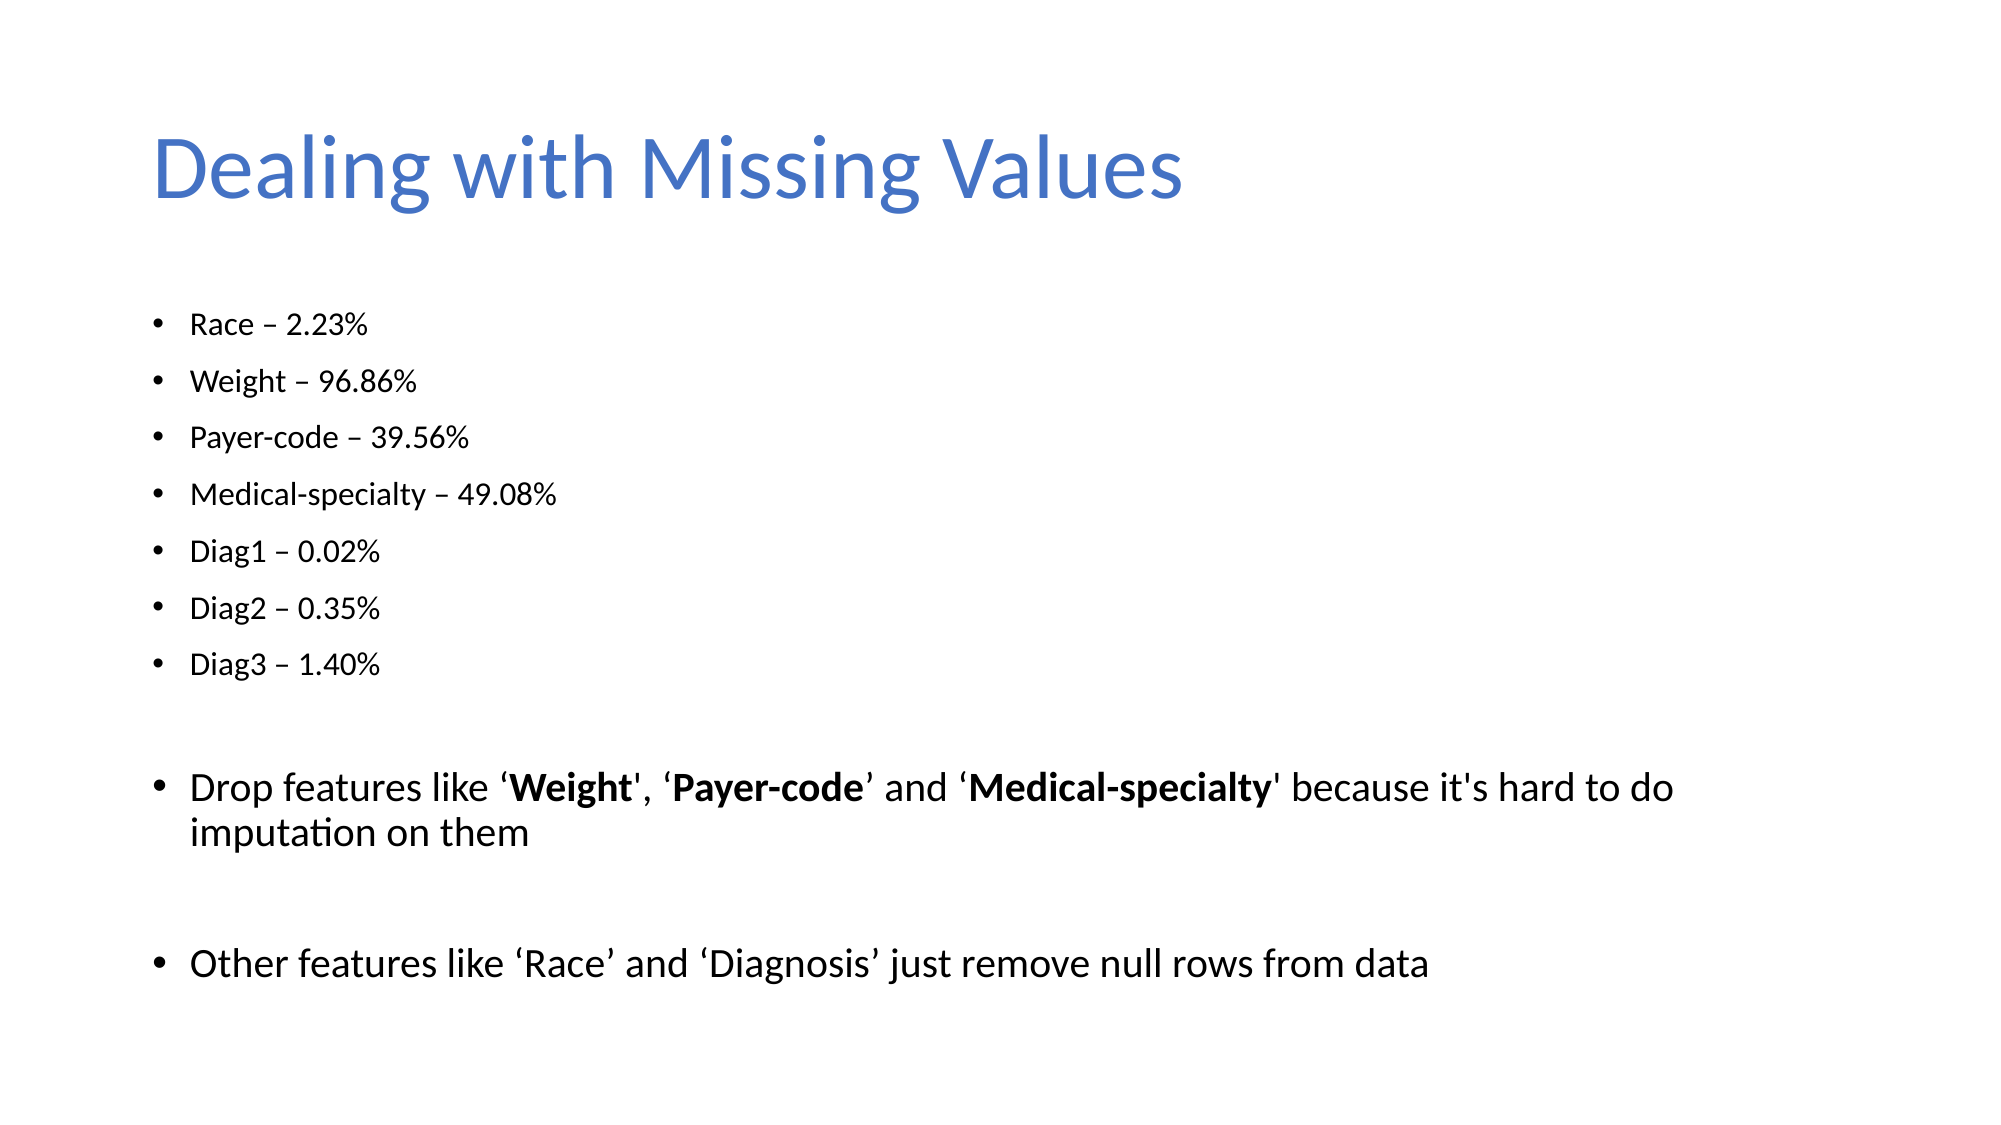

# Dealing with Missing Values
Race – 2.23%
Weight – 96.86%
Payer-code – 39.56%
Medical-specialty – 49.08%
Diag1 – 0.02%
Diag2 – 0.35%
Diag3 – 1.40%

Drop features like ‘Weight', ‘Payer-code’ and ‘Medical-specialty' because it's hard to do imputation on them

Other features like ‘Race’ and ‘Diagnosis’ just remove null rows from data